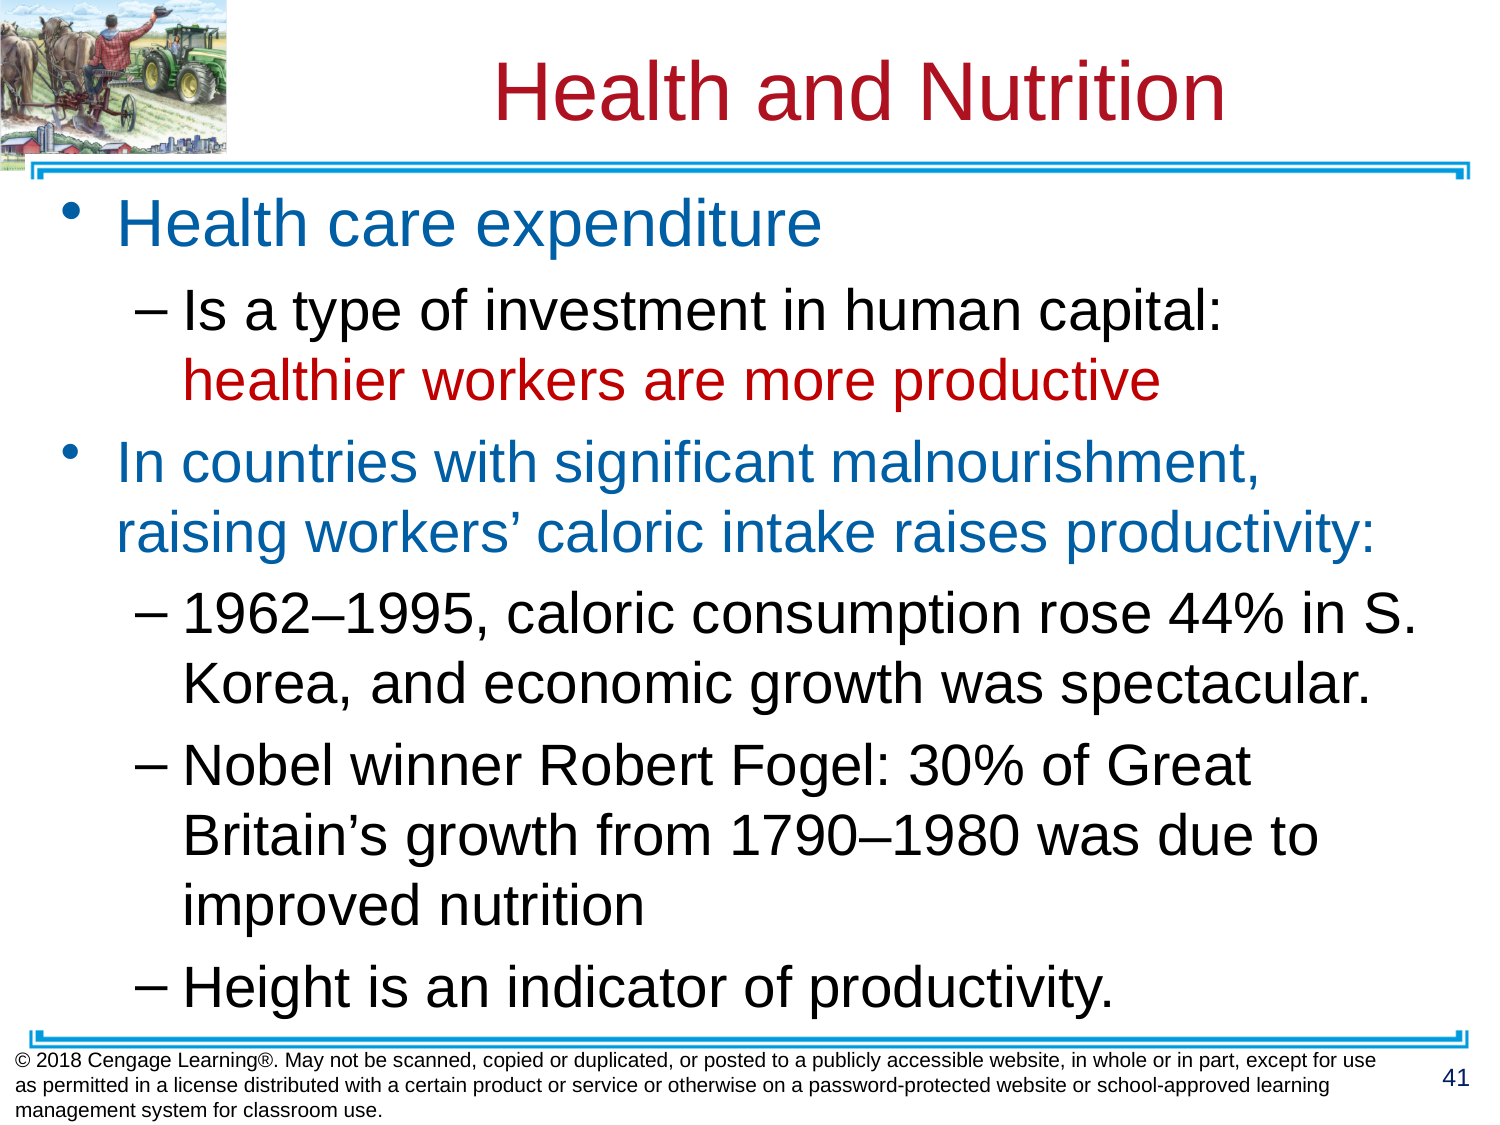

# Health and Nutrition
Health care expenditure
Is a type of investment in human capital: healthier workers are more productive
In countries with significant malnourishment, raising workers’ caloric intake raises productivity:
1962–1995, caloric consumption rose 44% in S. Korea, and economic growth was spectacular.
Nobel winner Robert Fogel: 30% of Great Britain’s growth from 1790–1980 was due to improved nutrition
Height is an indicator of productivity.
© 2018 Cengage Learning®. May not be scanned, copied or duplicated, or posted to a publicly accessible website, in whole or in part, except for use as permitted in a license distributed with a certain product or service or otherwise on a password-protected website or school-approved learning management system for classroom use.
41